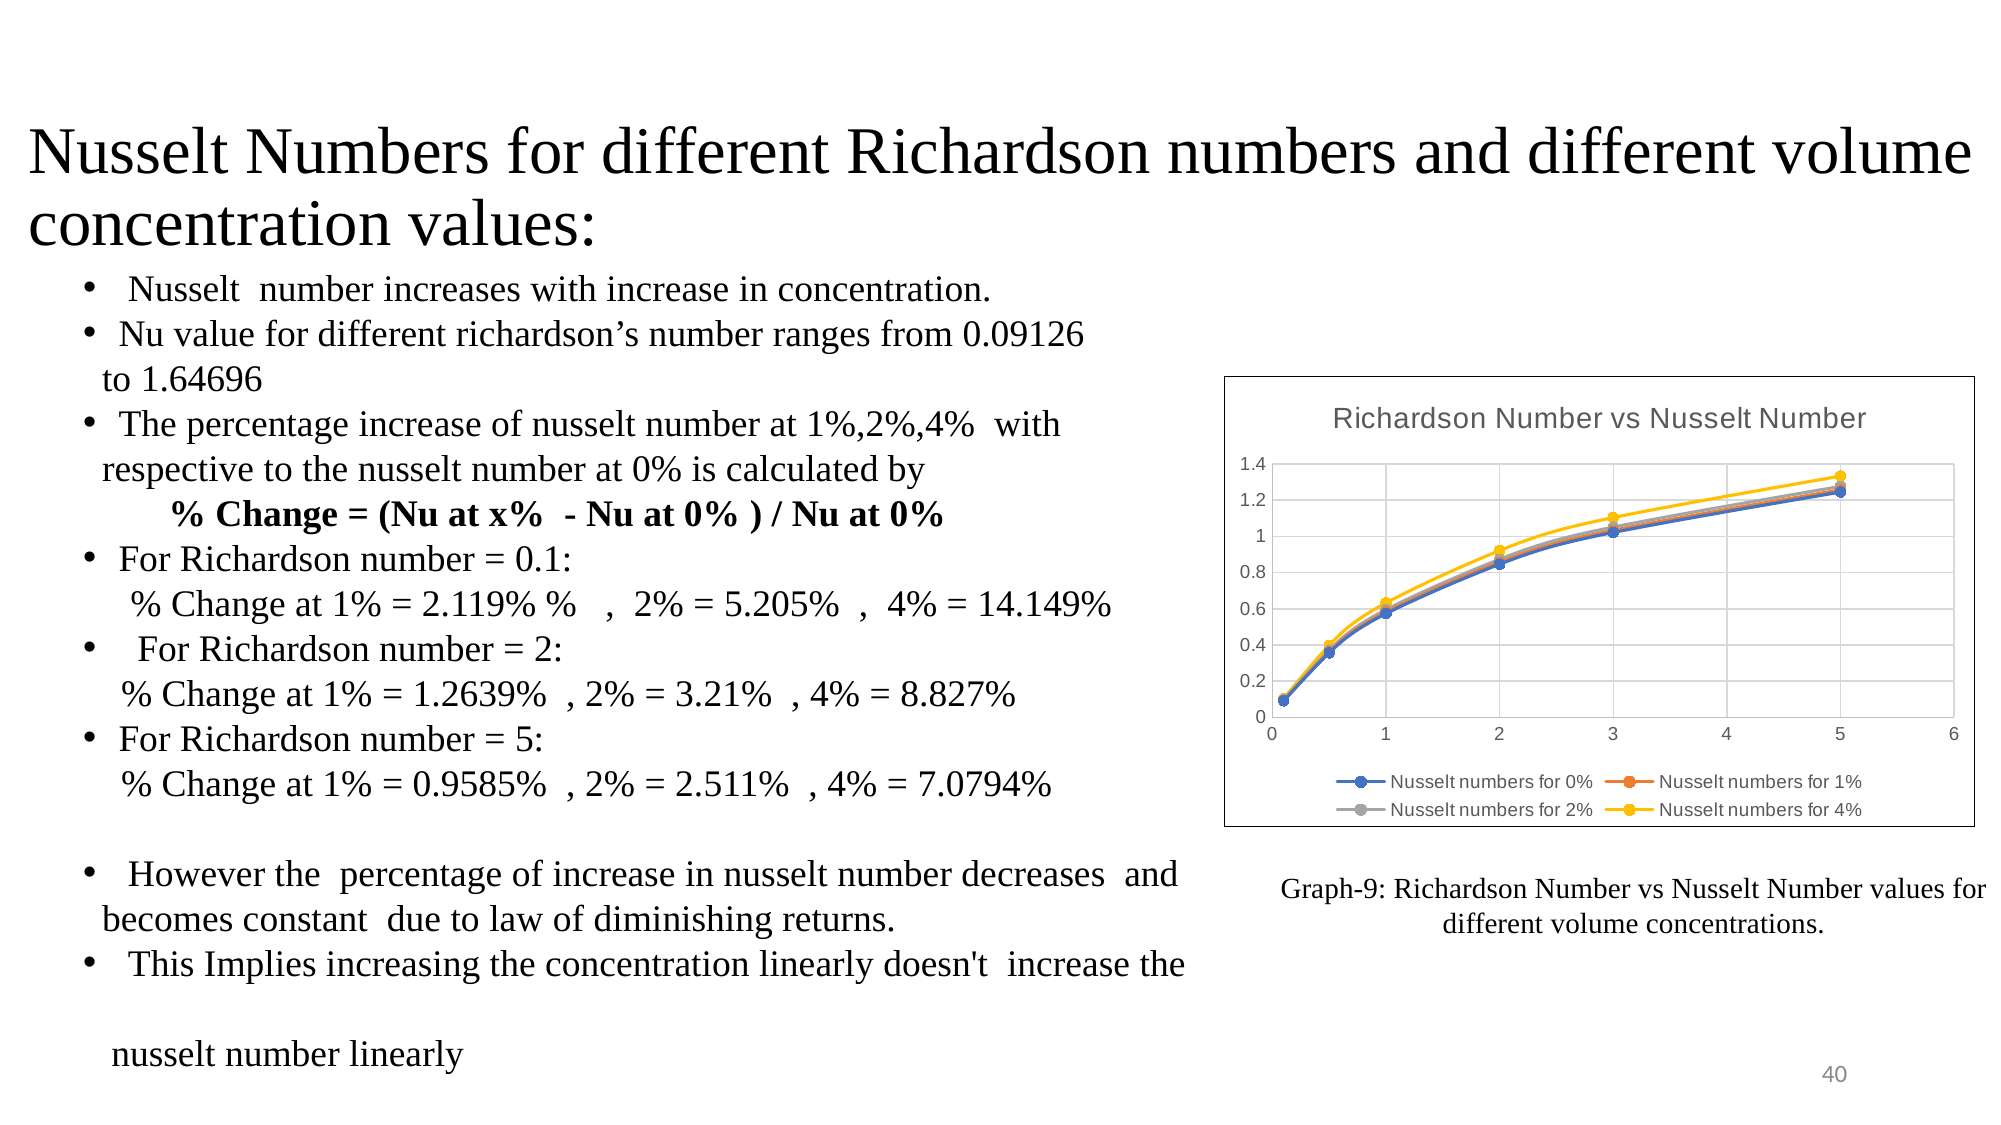

# Nusselt Numbers for different Richardson numbers and different volume concentration values:
 Nusselt  number increases with increase in concentration.
Nu value for different richardson’s number ranges from 0.09126
  to 1.64696
The percentage increase of nusselt number at 1%,2%,4%  with
  respective to the nusselt number at 0% is calculated by
         % Change = (Nu at x%  - Nu at 0% ) / Nu at 0%
For Richardson number = 0.1:
     % Change at 1% = 2.119% %   ,  2% = 5.205%  ,  4% = 14.149%
  For Richardson number = 2:
    % Change at 1% = 1.2639%  , 2% = 3.21%  , 4% = 8.827%
For Richardson number = 5:
    % Change at 1% = 0.9585%  , 2% = 2.511%  , 4% = 7.0794%

 However the  percentage of increase in nusselt number decreases  and
  becomes constant  due to law of diminishing returns.
 This Implies increasing the concentration linearly doesn't  increase the
   nusselt number linearly

### Chart: Richardson Number vs Nusselt Number

| Category | Nusselt numbers for 0% | Nusselt numbers for 1% | Nusselt numbers for 2% | Nusselt numbers for 4% |
|---|---|---|---|---|
Graph-9: Richardson Number vs Nusselt Number values for different volume concentrations.
40